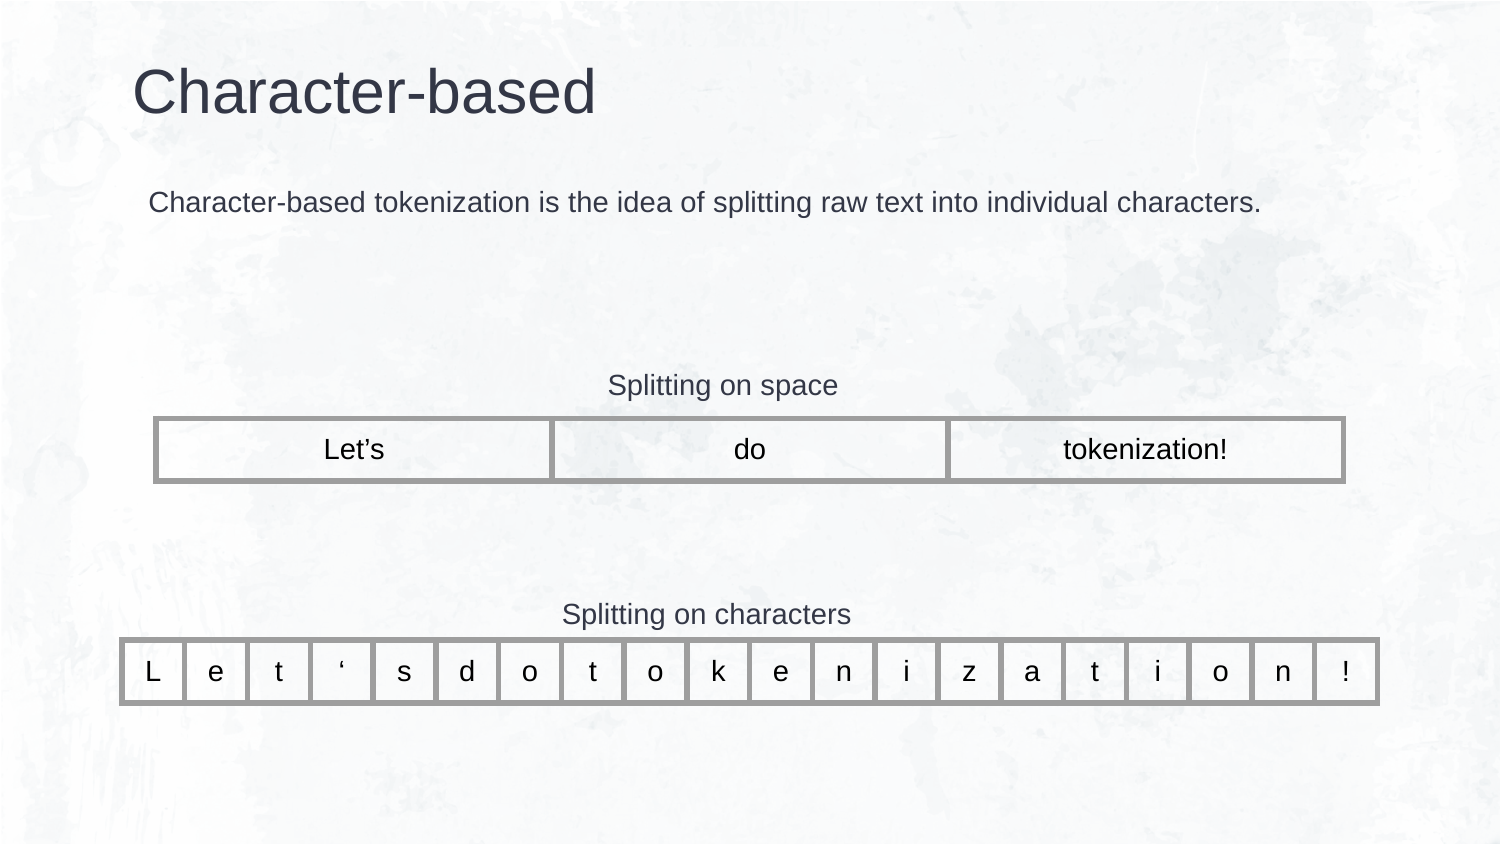

# Character-based
Character-based tokenization is the idea of splitting raw text into individual characters.
Splitting on space
| Let’s | do | tokenization! |
| --- | --- | --- |
Splitting on characters
| L | e | t | ‘ | s | d | o | t | o | k | e | n | i | z | a | t | i | o | n | ! |
| --- | --- | --- | --- | --- | --- | --- | --- | --- | --- | --- | --- | --- | --- | --- | --- | --- | --- | --- | --- |